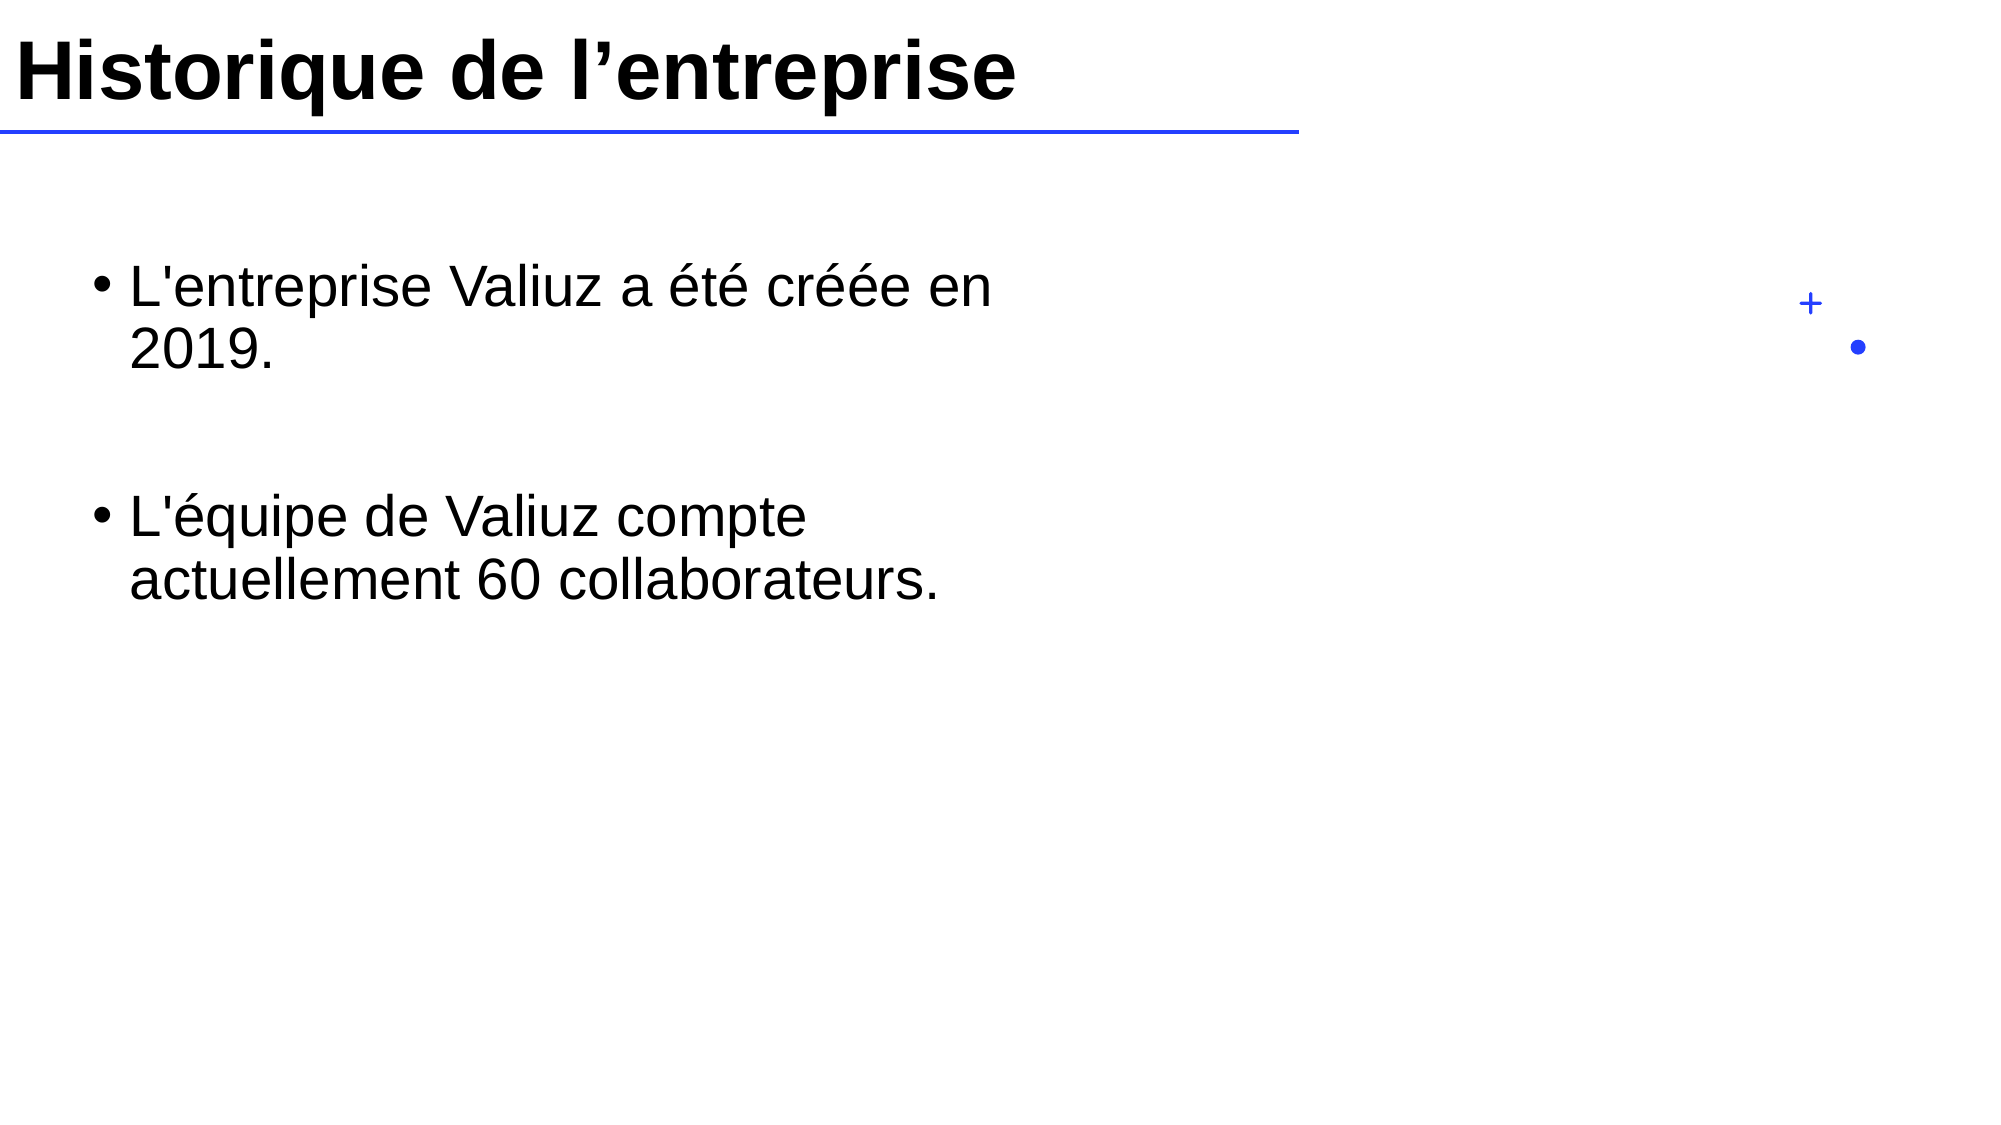

# Historique de l’entreprise
L'entreprise Valiuz a été créée en 2019.

L'équipe de Valiuz compte actuellement 60 collaborateurs.